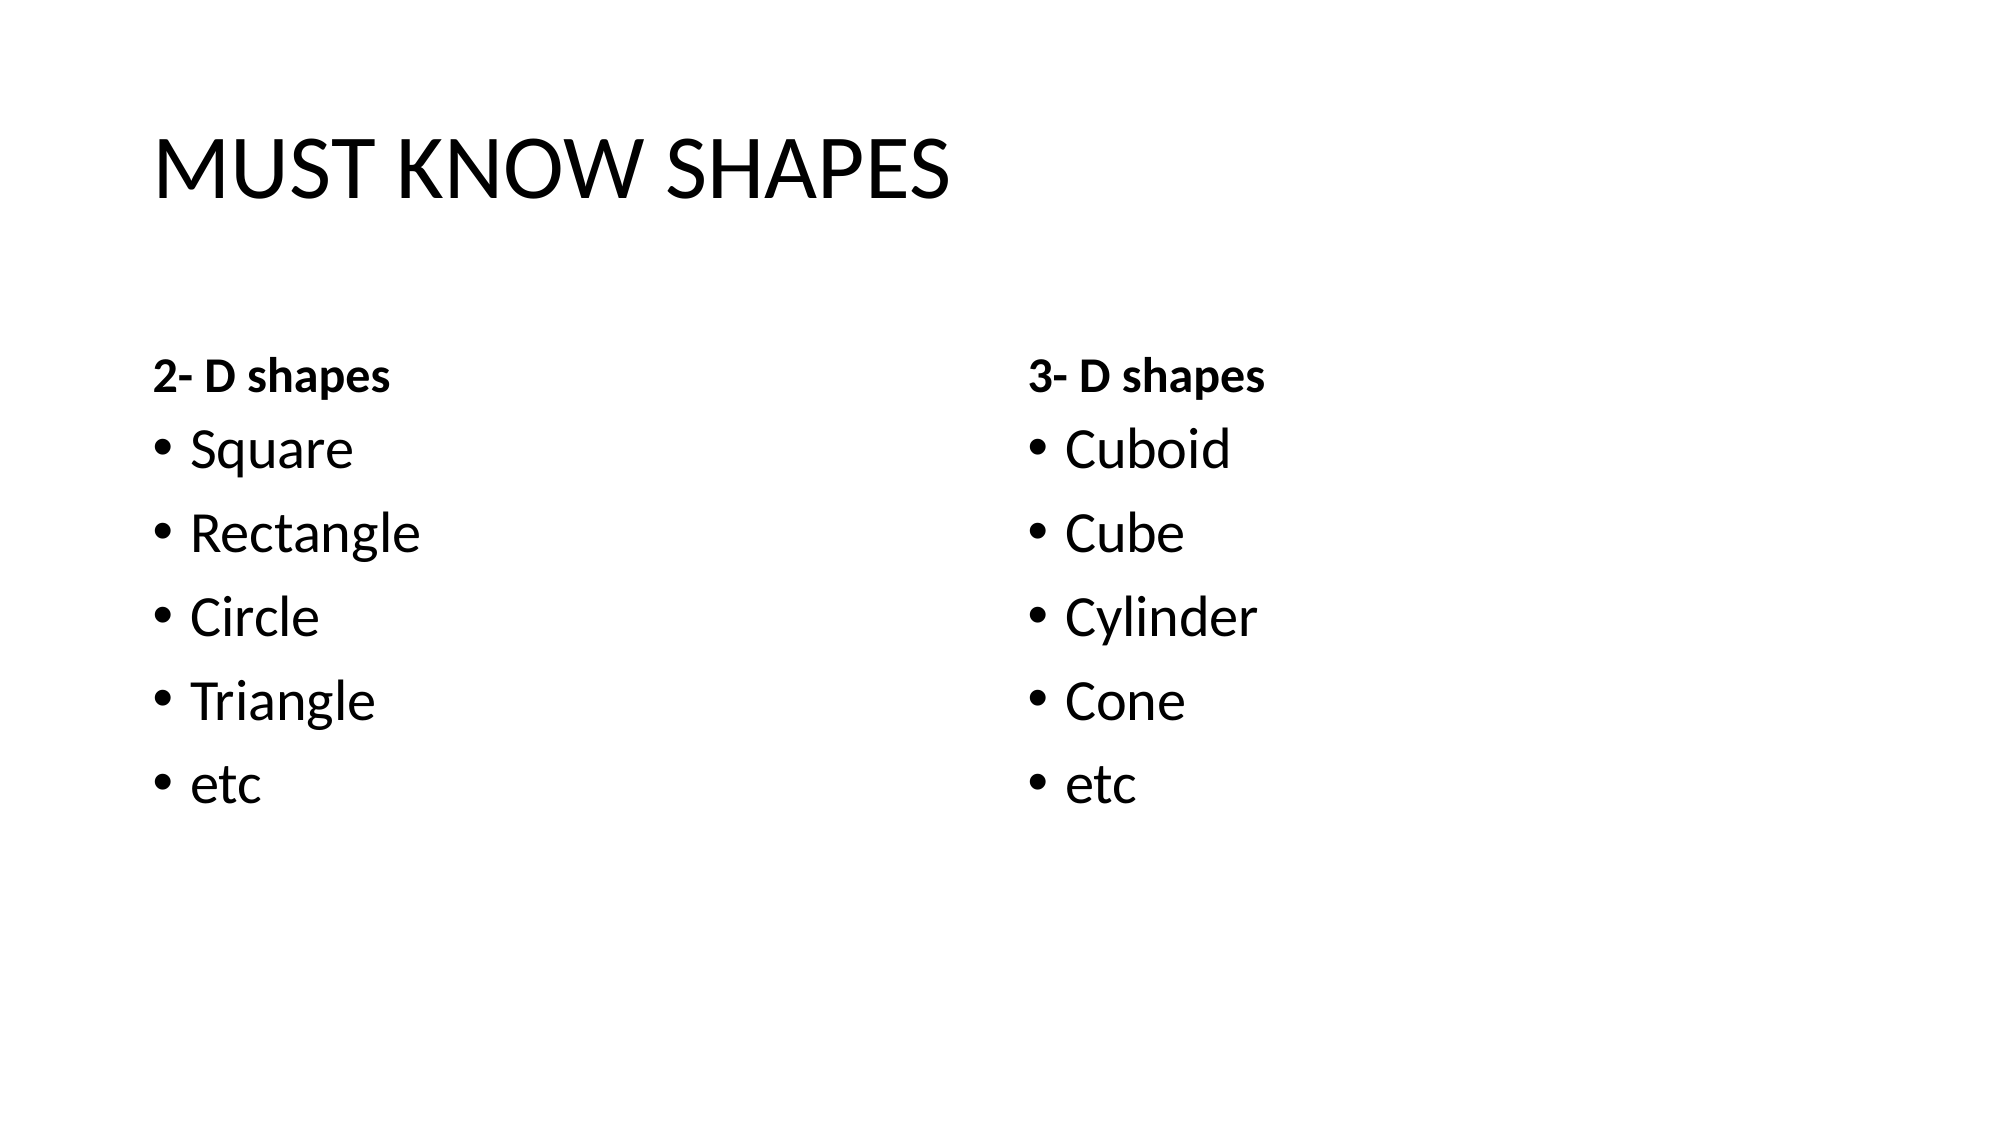

# MUST KNOW SHAPES
2- D shapes
3- D shapes
Square
Rectangle
Circle
Triangle
etc
Cuboid
Cube
Cylinder
Cone
etc